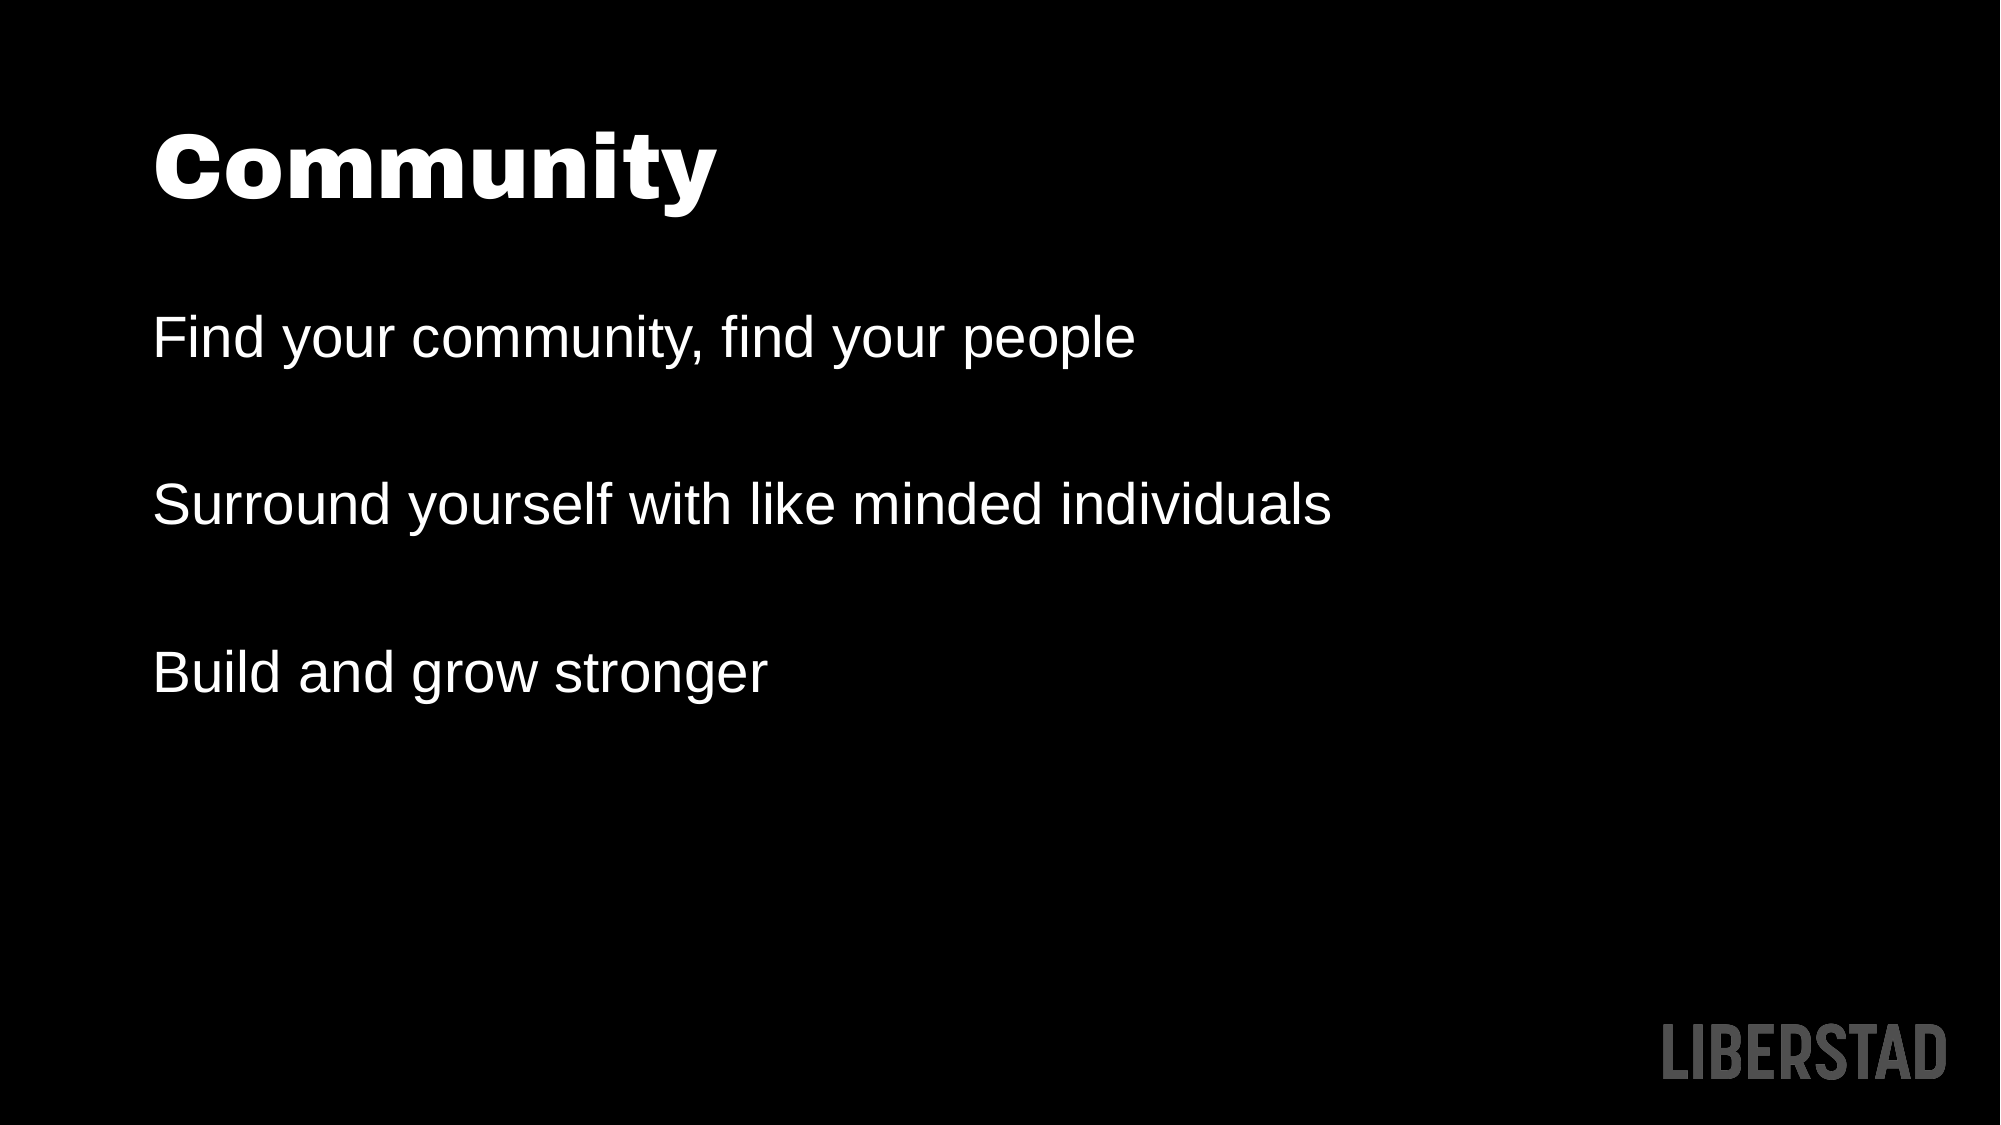

# Community
Find your community, find your people

Surround yourself with like minded individuals

Build and grow stronger